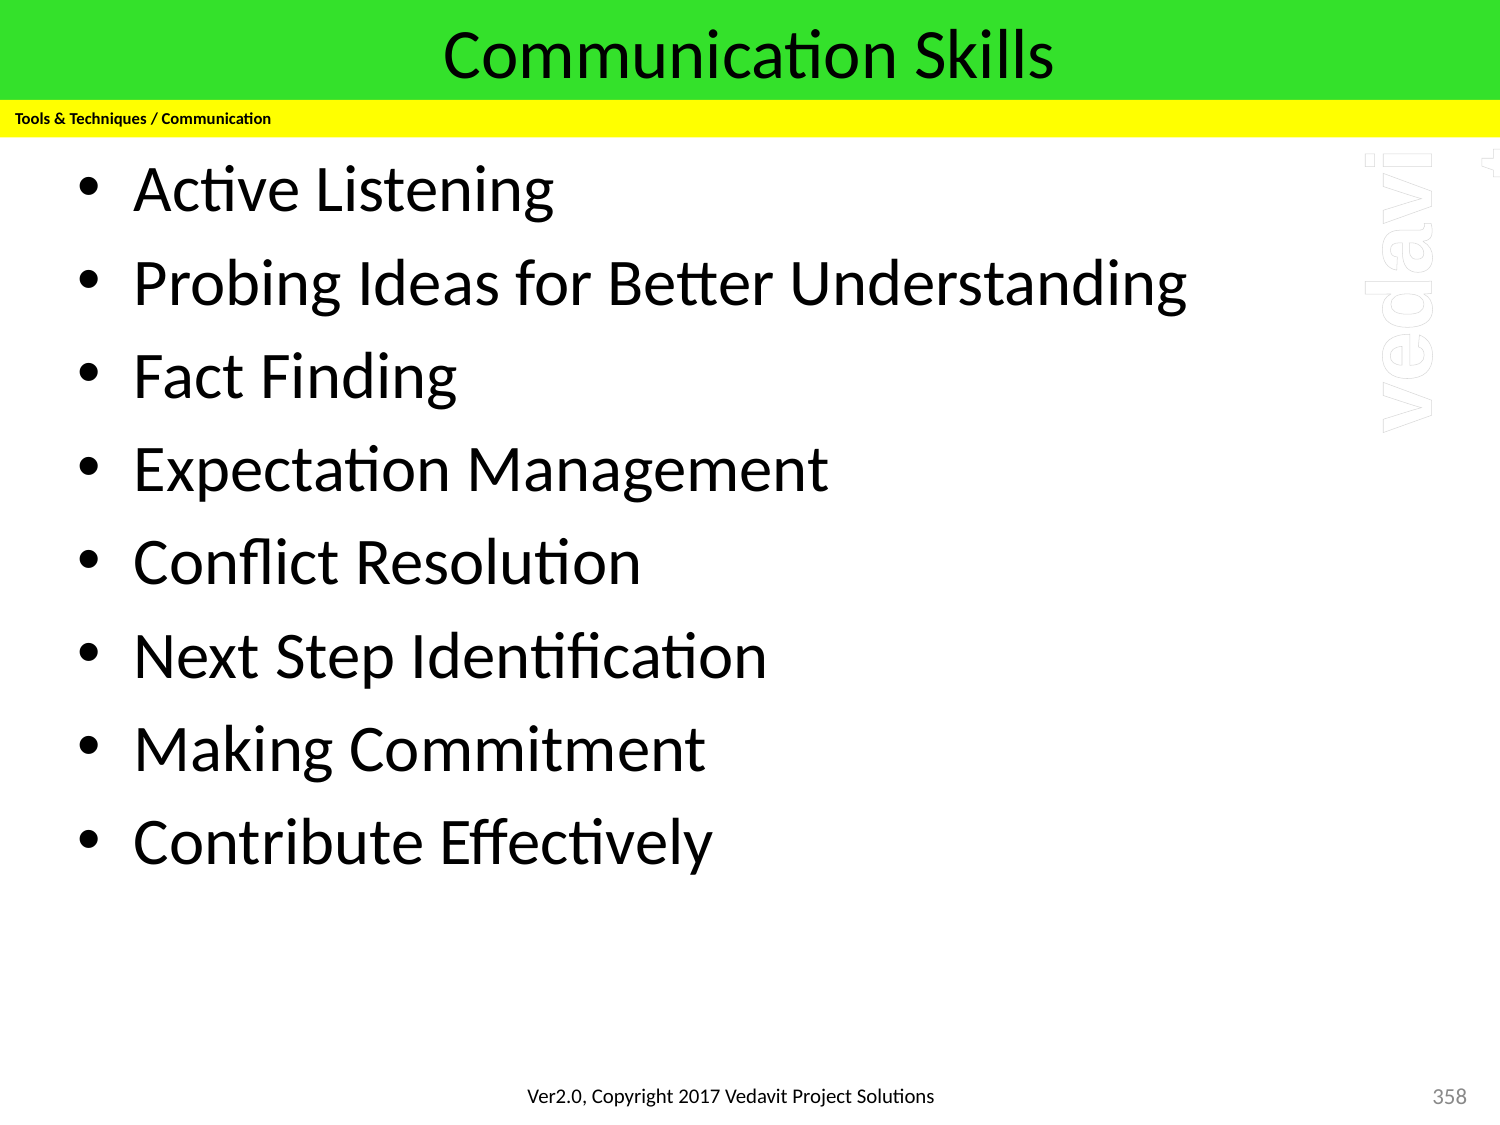

# Communication Skills
Tools & Techniques / Communication
Active Listening
Probing Ideas for Better Understanding
Fact Finding
Expectation Management
Conflict Resolution
Next Step Identification
Making Commitment
Contribute Effectively

358